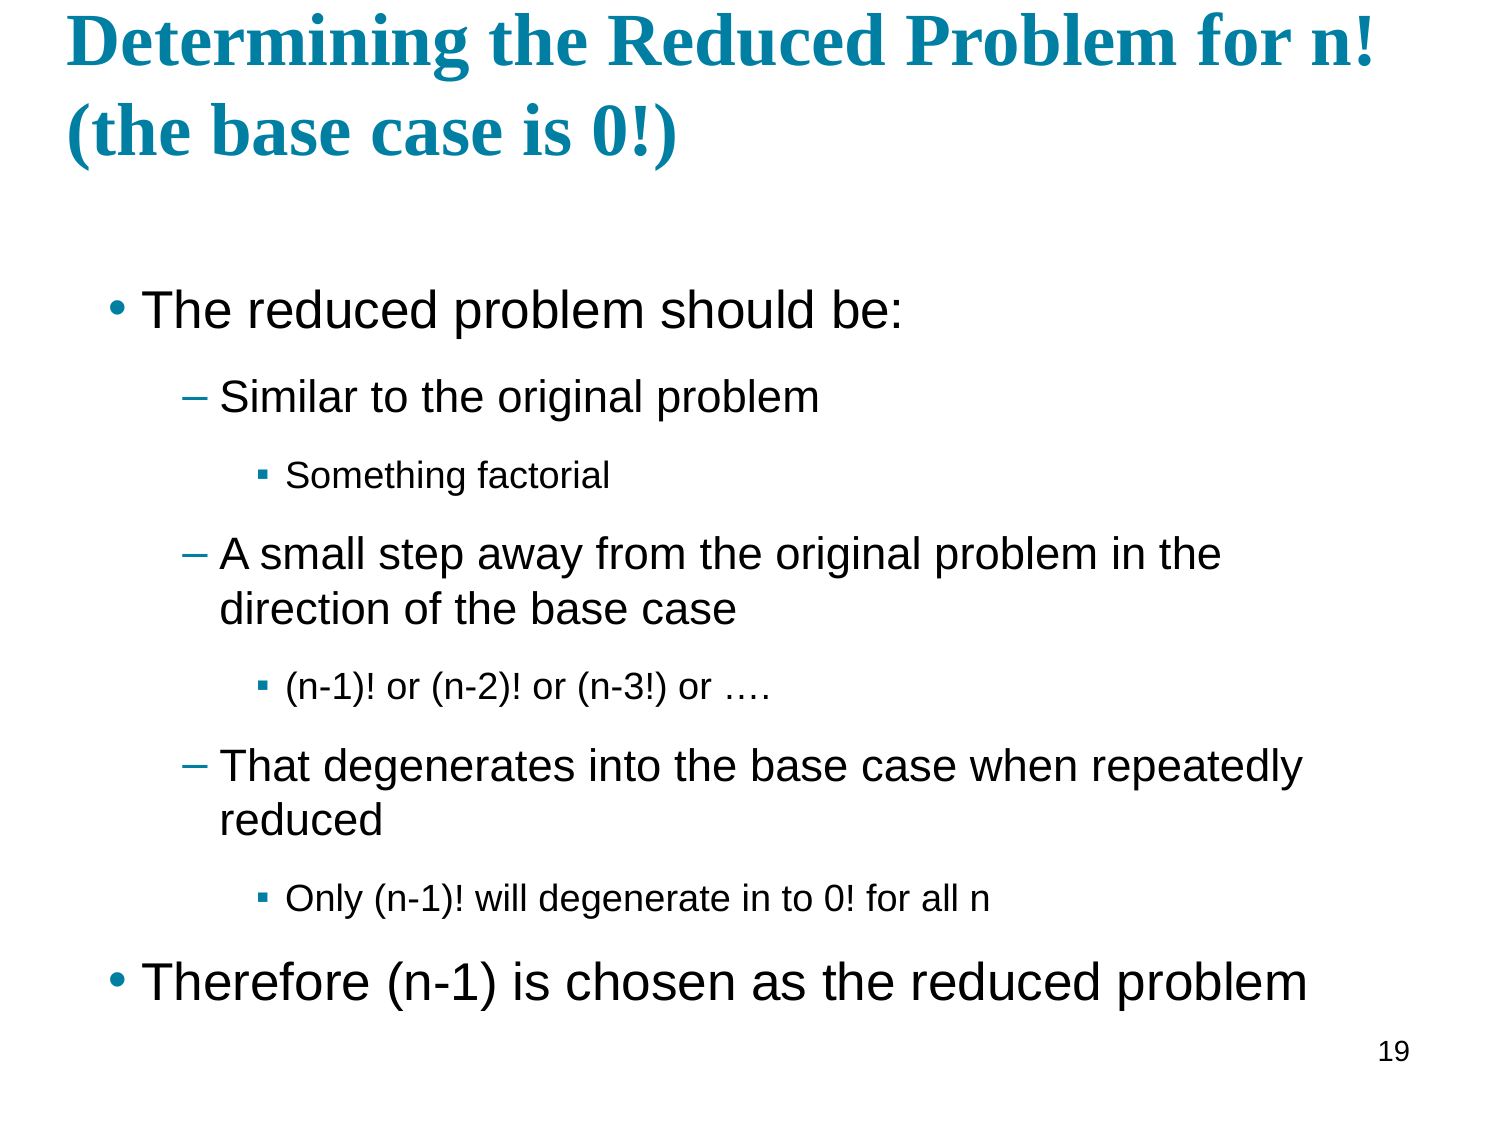

# Determining the Reduced Problem for n! (the base case is 0!)
The reduced problem should be:
Similar to the original problem
Something factorial
A small step away from the original problem in the direction of the base case
(n-1)! or (n-2)! or (n-3!) or ….
That degenerates into the base case when repeatedly reduced
Only (n-1)! will degenerate in to 0! for all n
Therefore (n-1) is chosen as the reduced problem
19
19